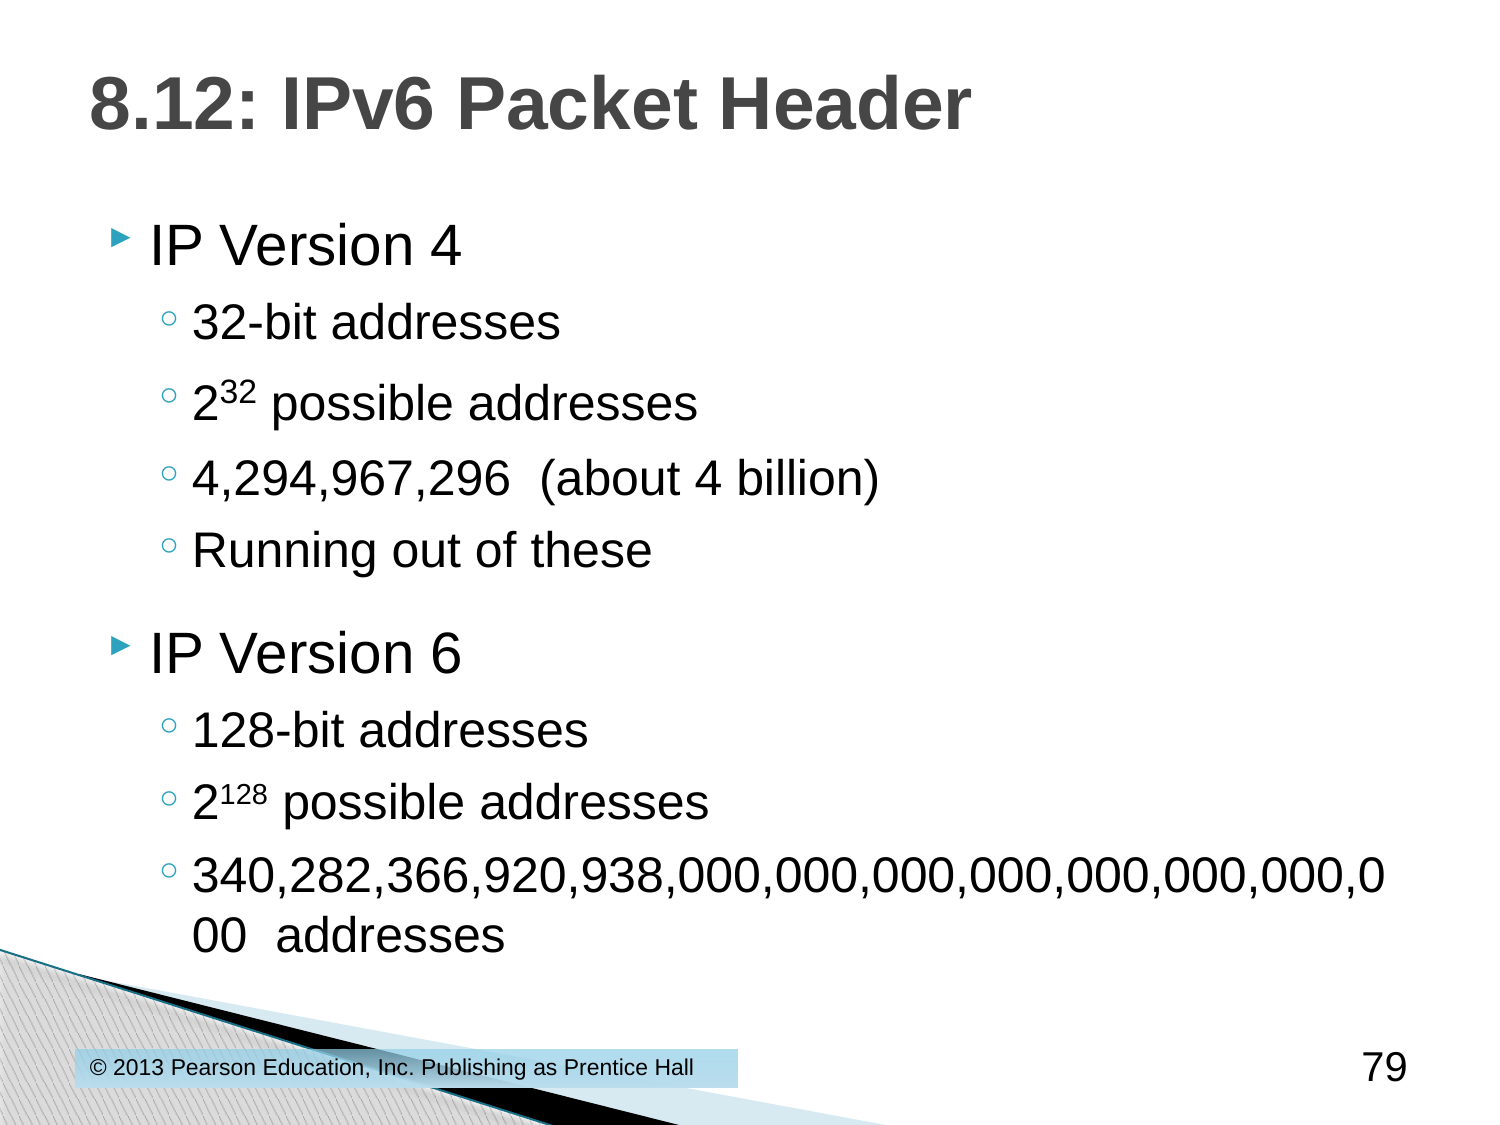

# 8.12: IPv6 Packet Header
IP Version 4
32-bit addresses
232 possible addresses
4,294,967,296  (about 4 billion)
Running out of these
IP Version 6
128-bit addresses
2128 possible addresses
340,282,366,920,938,000,000,000,000,000,000,000,000  addresses
79
© 2013 Pearson Education, Inc. Publishing as Prentice Hall